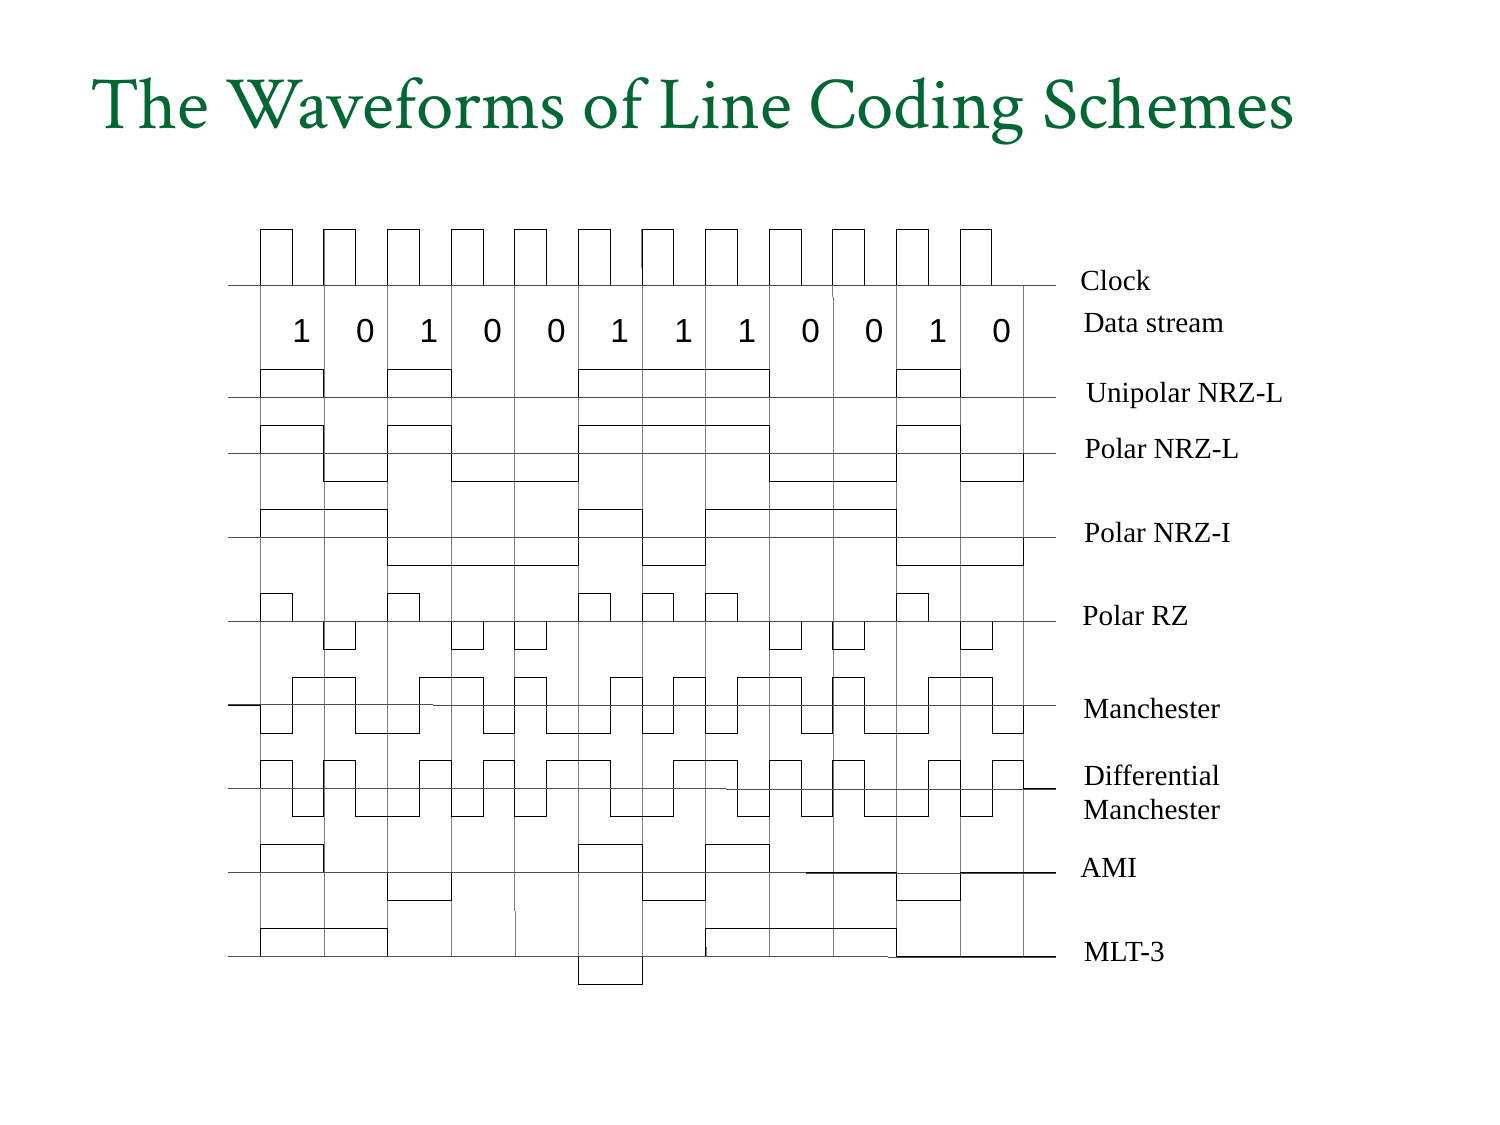

# The Waveforms of Line Coding Schemes

Clock

Data stream
1
0
1
0
0
1
1
1
0
0
1
0

Unipolar NRZ-L

Polar NRZ-L

Polar NRZ-I

Polar RZ

Manchester

Differential

Manchester

AMI

MLT-3